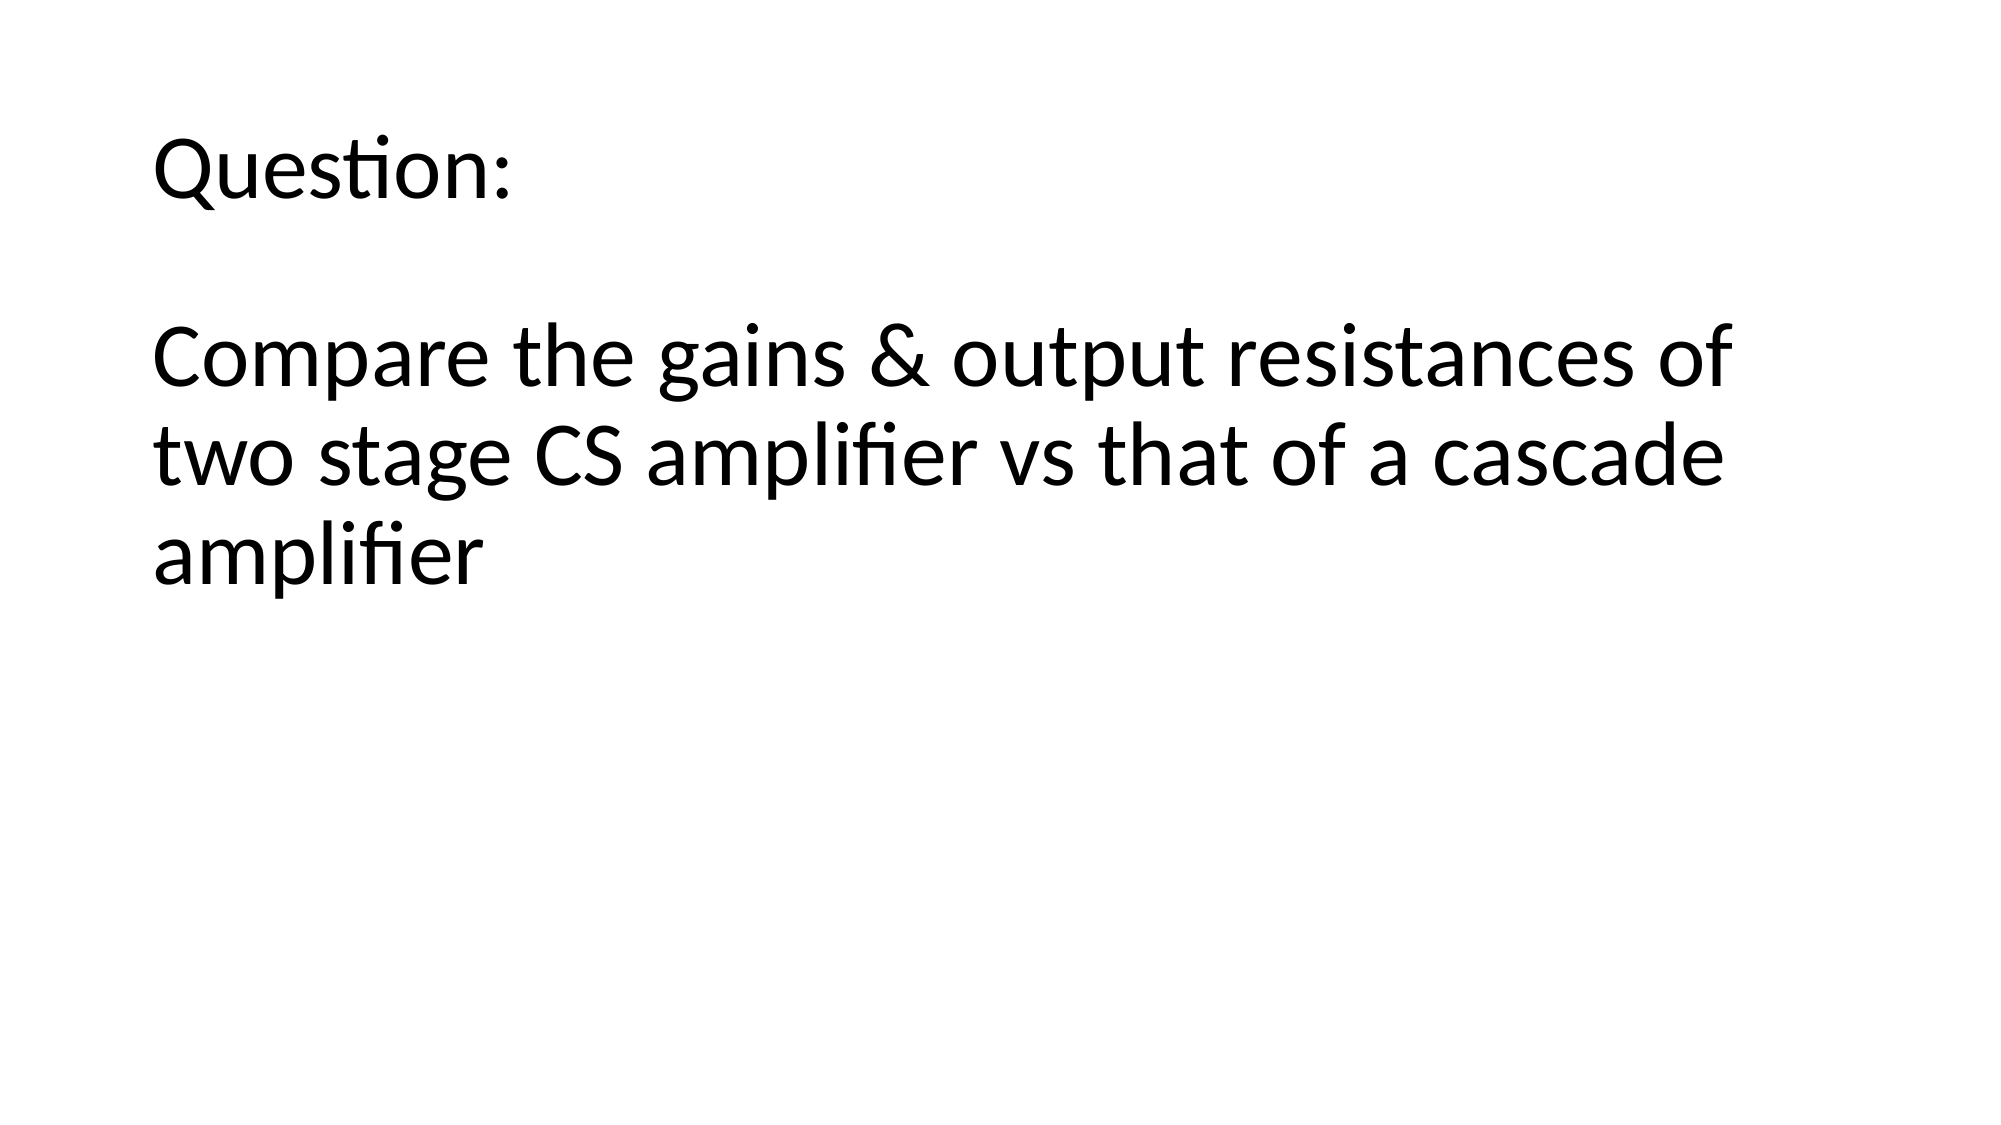

# Question:
Compare the gains & output resistances of two stage CS amplifier vs that of a cascade amplifier